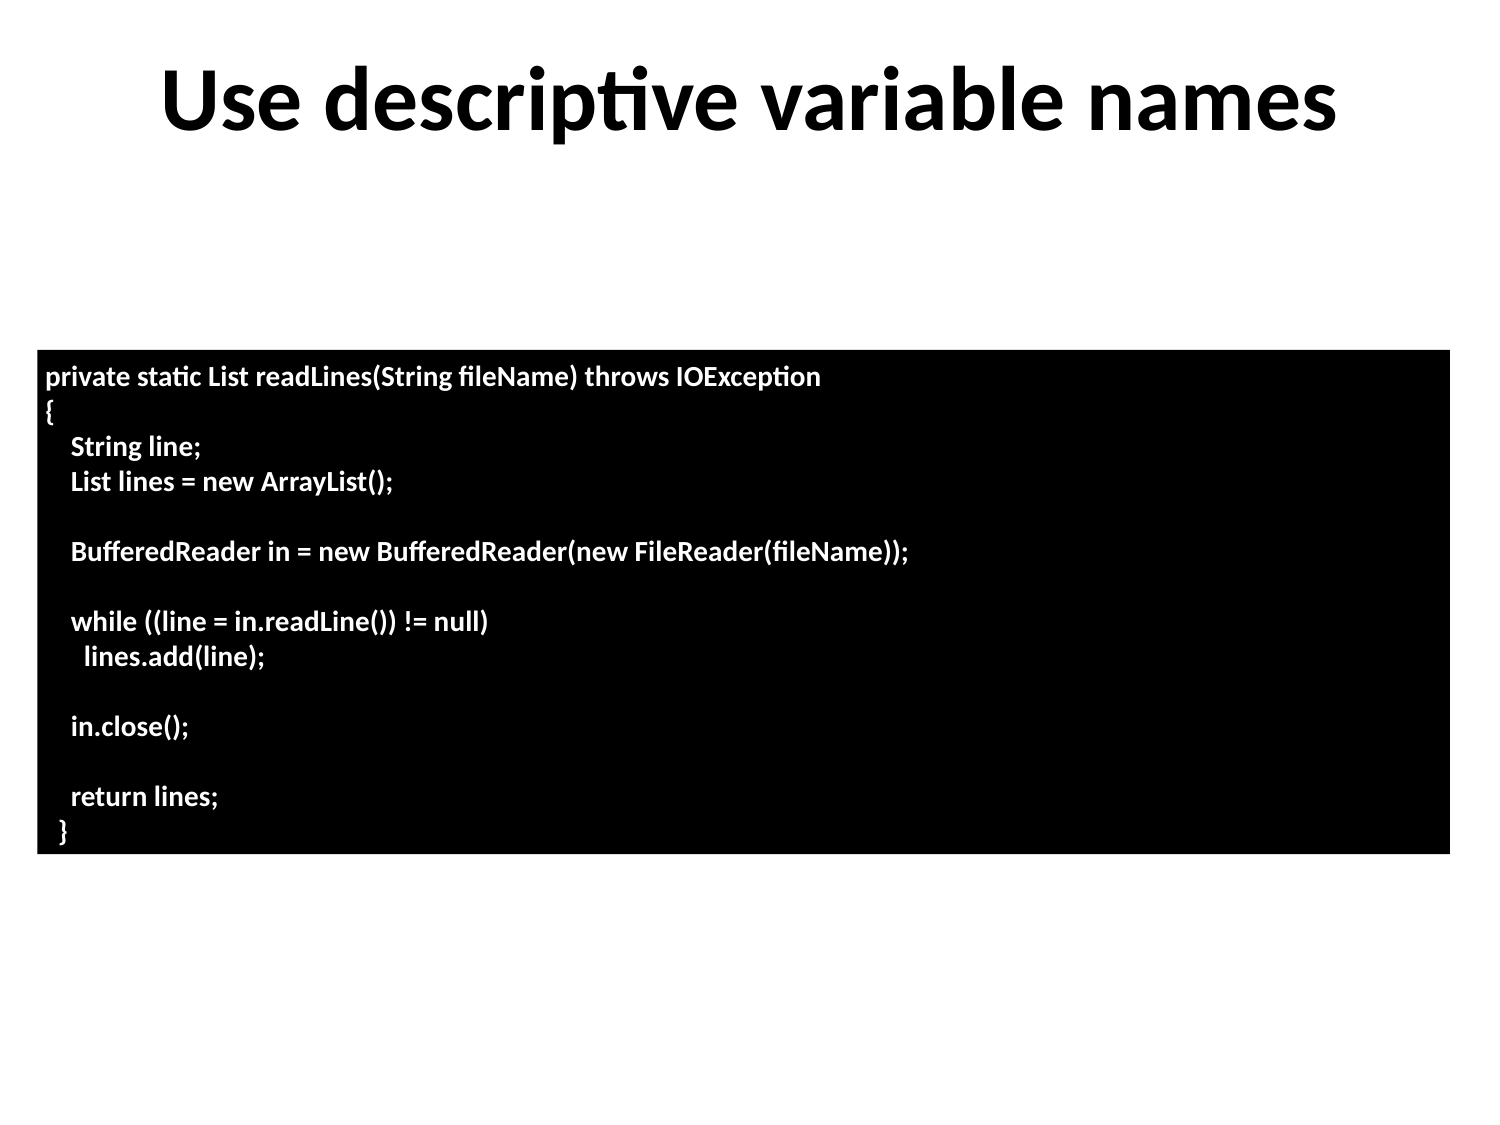

Use descriptive variable names
private static List readLines(String fileName) throws IOException
{
    String line;
    List lines = new ArrayList();

    BufferedReader in = new BufferedReader(new FileReader(fileName));

    while ((line = in.readLine()) != null)
      lines.add(line);

    in.close();

    return lines;
  }